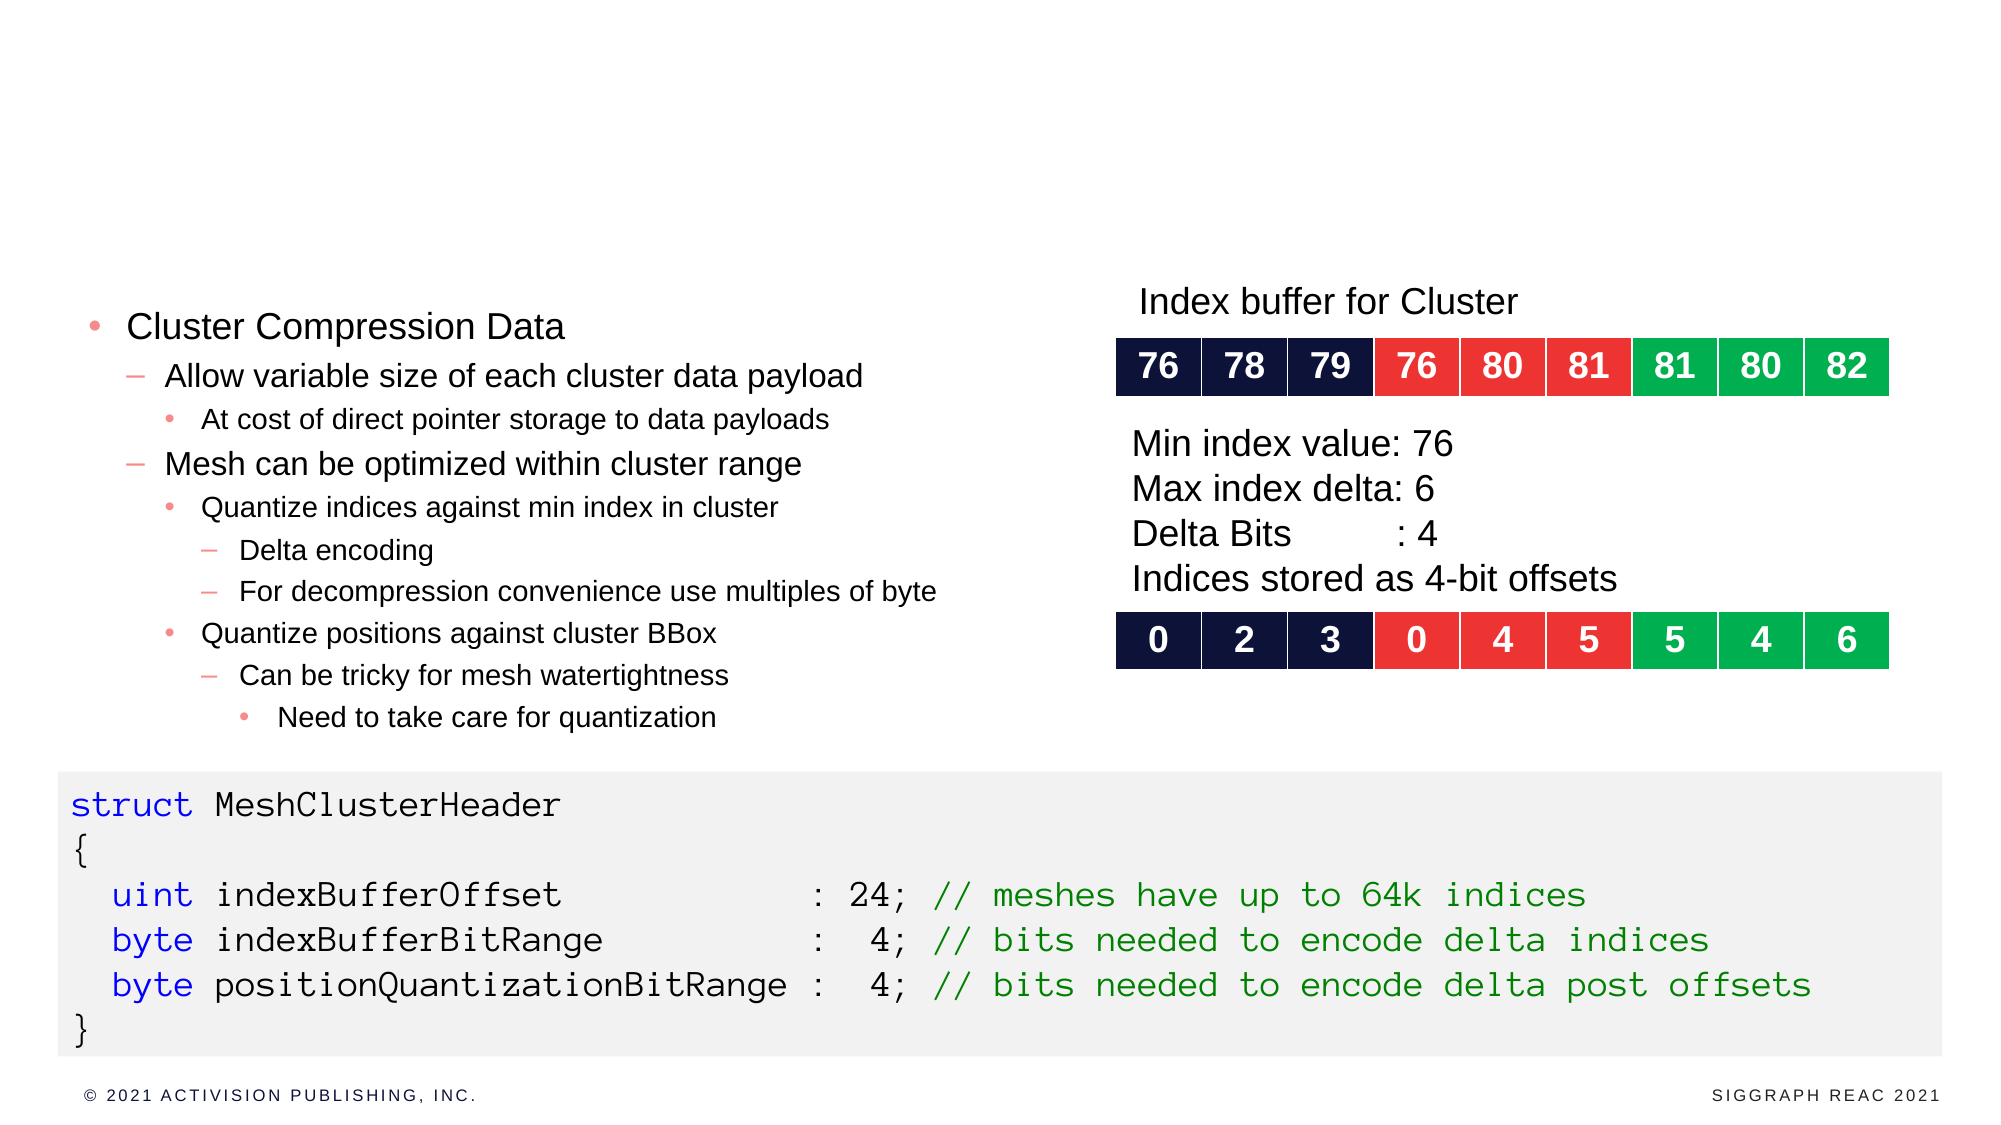

# Mesh DATA preparation
Index buffer for Cluster
Cluster Compression Data
Allow variable size of each cluster data payload
At cost of direct pointer storage to data payloads
Mesh can be optimized within cluster range
Quantize indices against min index in cluster
Delta encoding
For decompression convenience use multiples of byte
Quantize positions against cluster BBox
Can be tricky for mesh watertightness
Need to take care for quantization

| 76 | 78 | 79 | 76 | 80 | 81 | 81 | 80 | 82 |
| --- | --- | --- | --- | --- | --- | --- | --- | --- |
Min index value: 76
Max index delta: 6
Delta Bits          : 4
Indices stored as 4-bit offsets
| 0 | 2 | 3 | 0 | 4 | 5 | 5 | 4 | 6 |
| --- | --- | --- | --- | --- | --- | --- | --- | --- |
struct MeshClusterHeader
{
  uint indexBufferOffset            : 24; // meshes have up to 64k indices
  byte indexBufferBitRange          :  4; // bits needed to encode delta indices
  byte positionQuantizationBitRange :  4; // bits needed to encode delta post offsets
}